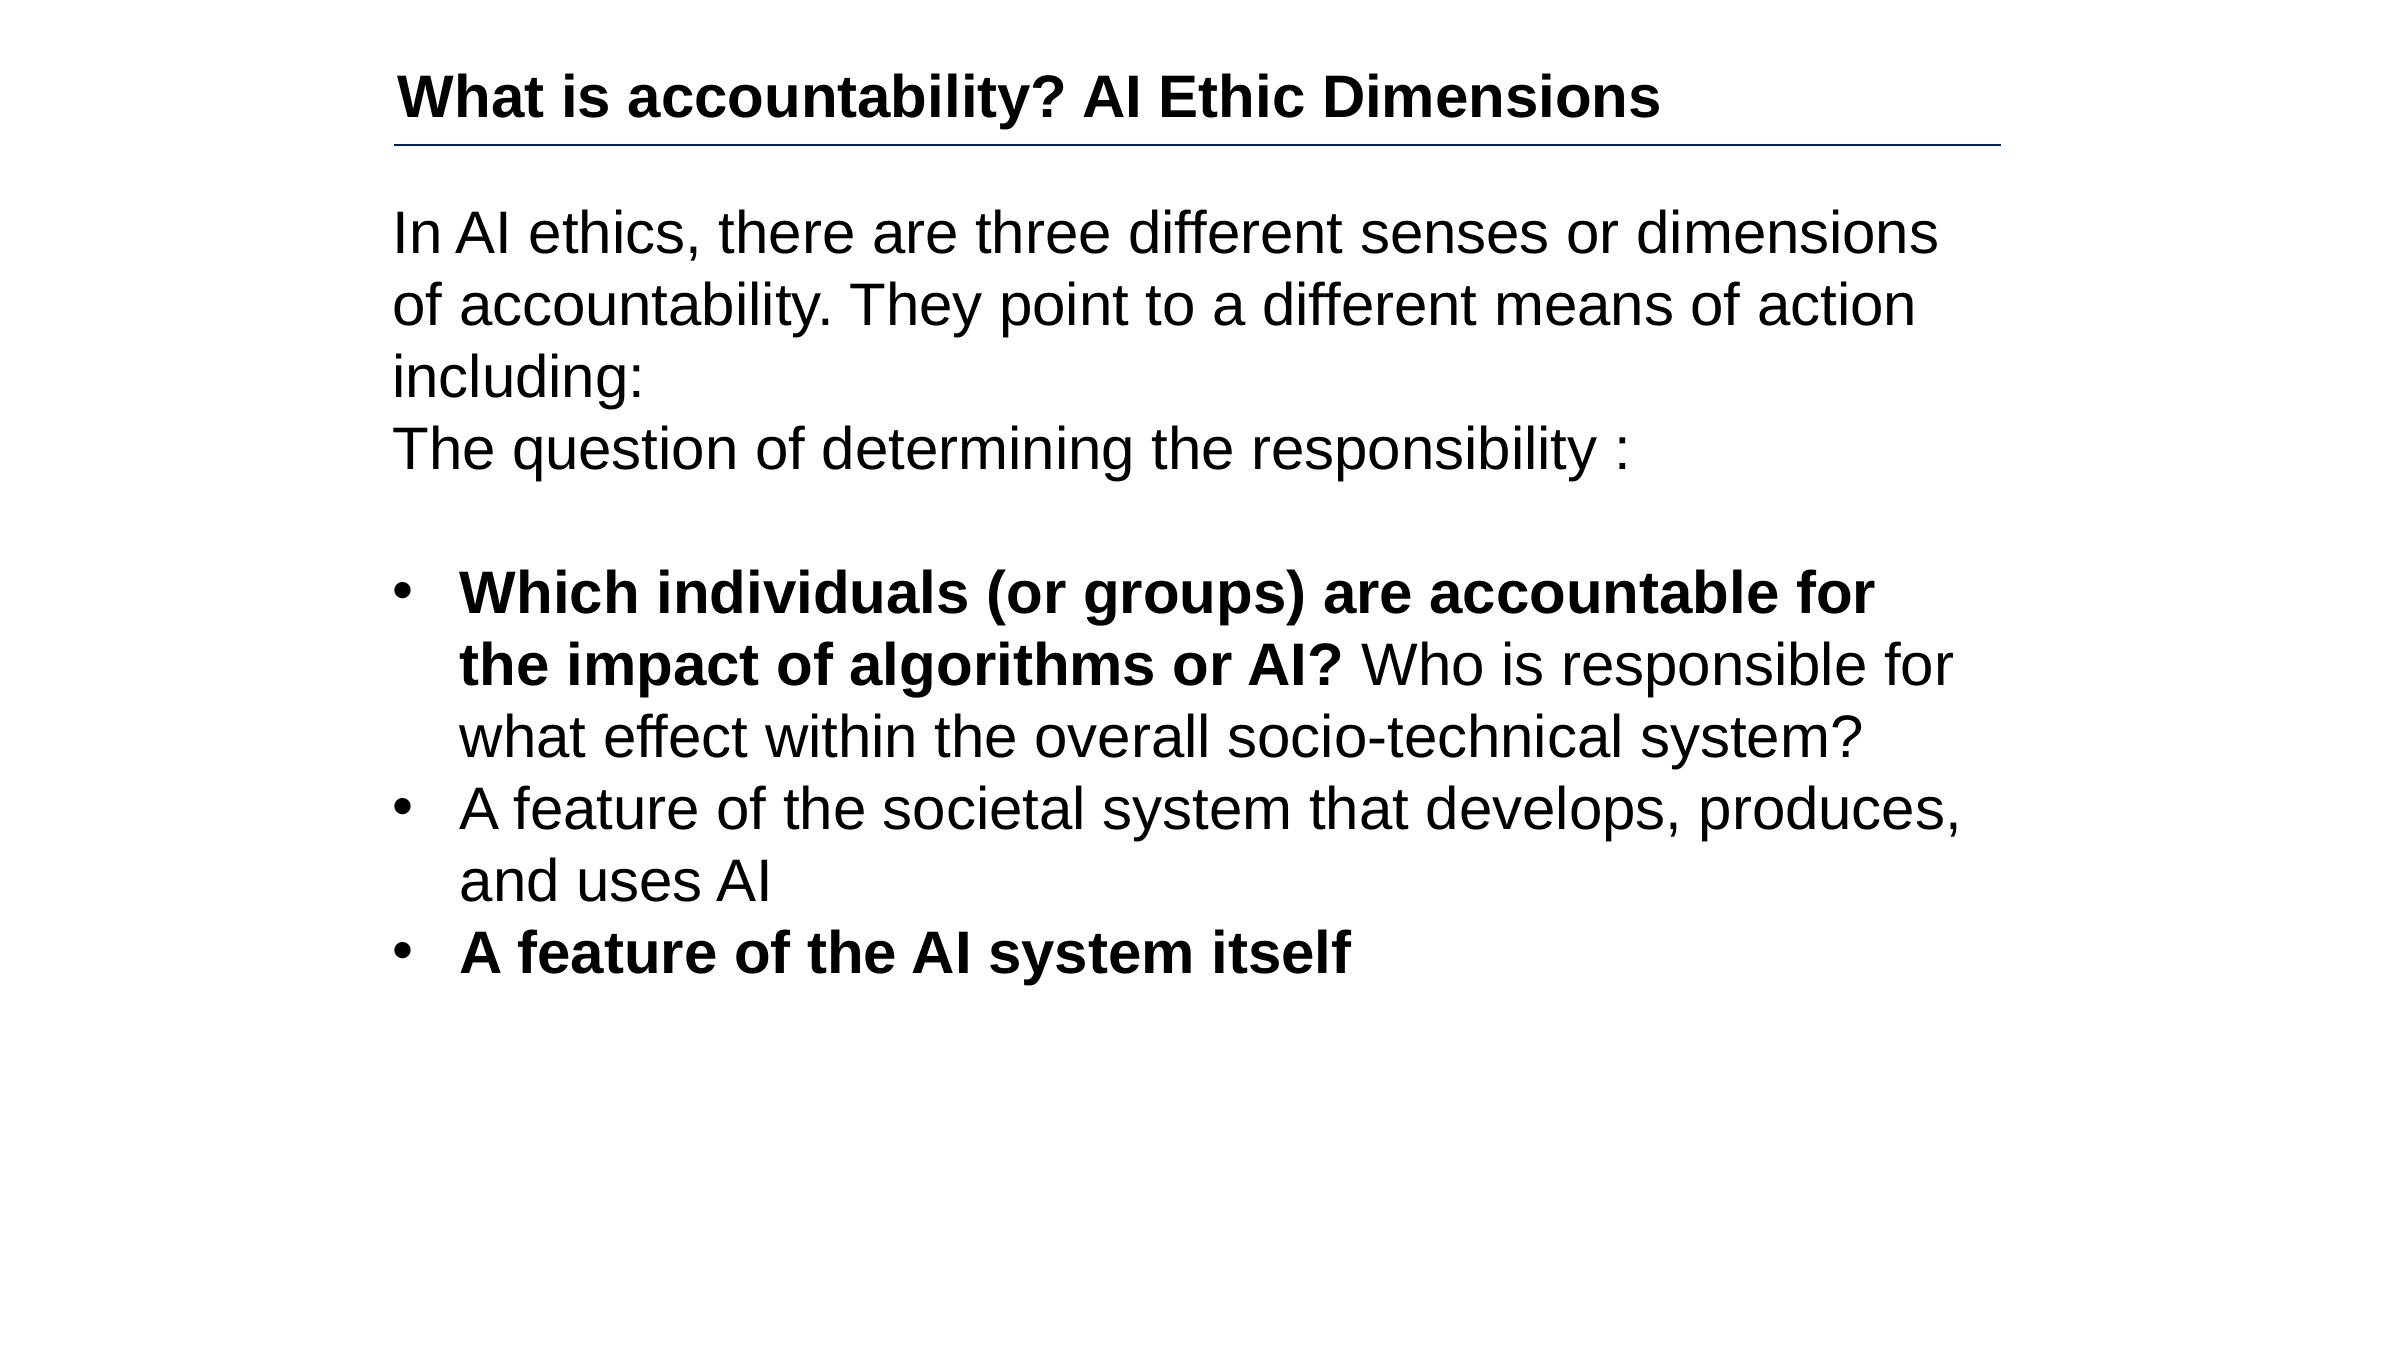

What is accountability? AI Ethic Dimensions
In AI ethics, there are three different senses or dimensions of accountability. They point to a different means of action including:
The question of determining the responsibility :

Which individuals (or groups) are accountable for the impact of algorithms or AI? Who is responsible for what effect within the overall socio-technical system?
A feature of the societal system that develops, produces, and uses AI
A feature of the AI system itself